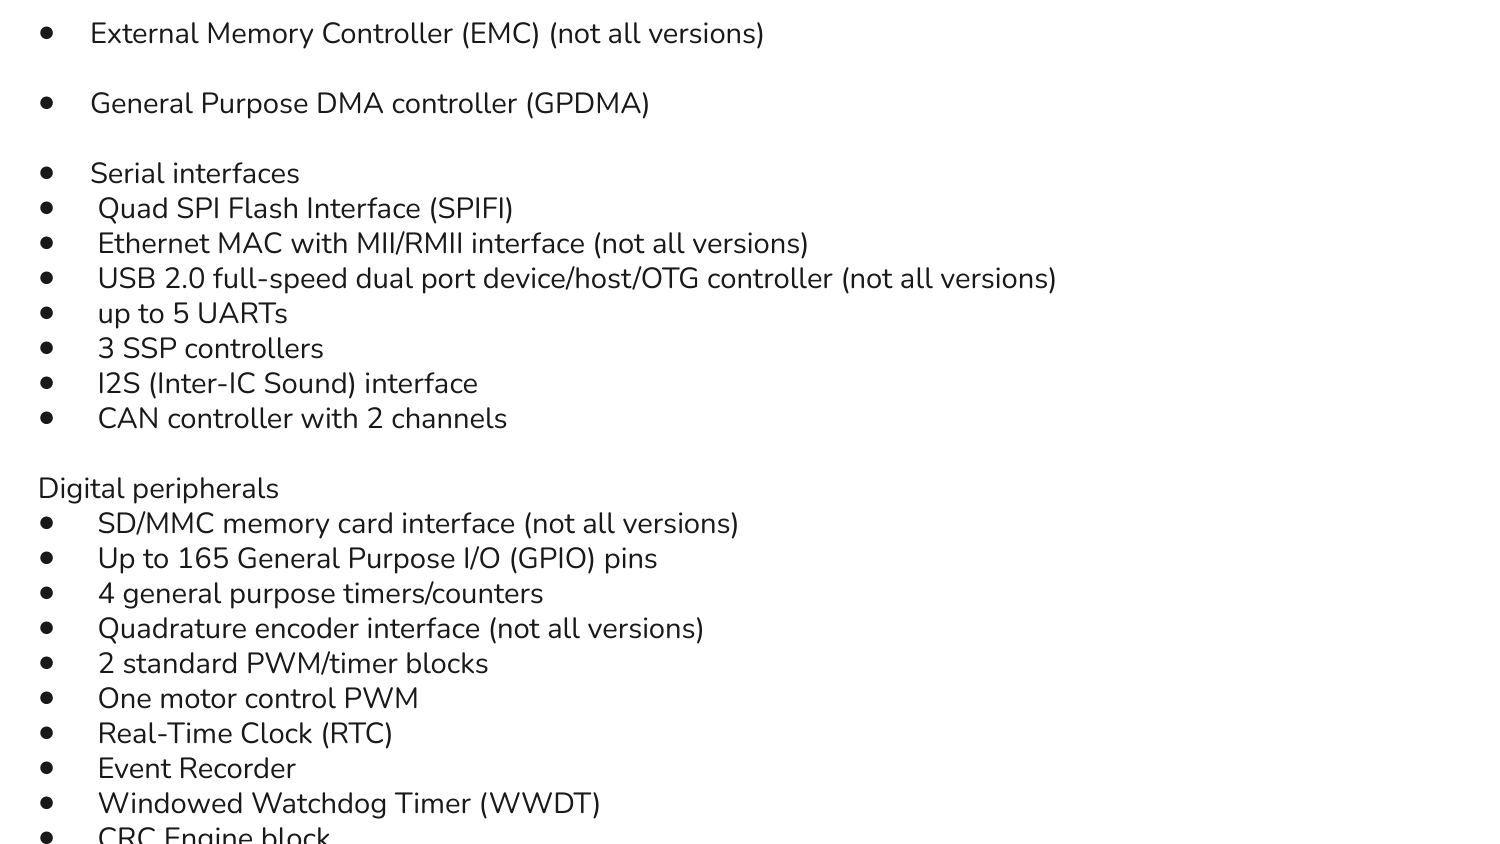

LCD controller (not all versions)

External Memory Controller (EMC) (not all versions)

General Purpose DMA controller (GPDMA)

Serial interfaces
 Quad SPI Flash Interface (SPIFI)
 Ethernet MAC with MII/RMII interface (not all versions)
 USB 2.0 full-speed dual port device/host/OTG controller (not all versions)
 up to 5 UARTs
 3 SSP controllers
 I2S (Inter-IC Sound) interface
 CAN controller with 2 channels

Digital peripherals
 SD/MMC memory card interface (not all versions)
 Up to 165 General Purpose I/O (GPIO) pins
 4 general purpose timers/counters
 Quadrature encoder interface (not all versions)
 2 standard PWM/timer blocks
 One motor control PWM
 Real-Time Clock (RTC)
 Event Recorder
 Windowed Watchdog Timer (WWDT)
 CRC Engine block